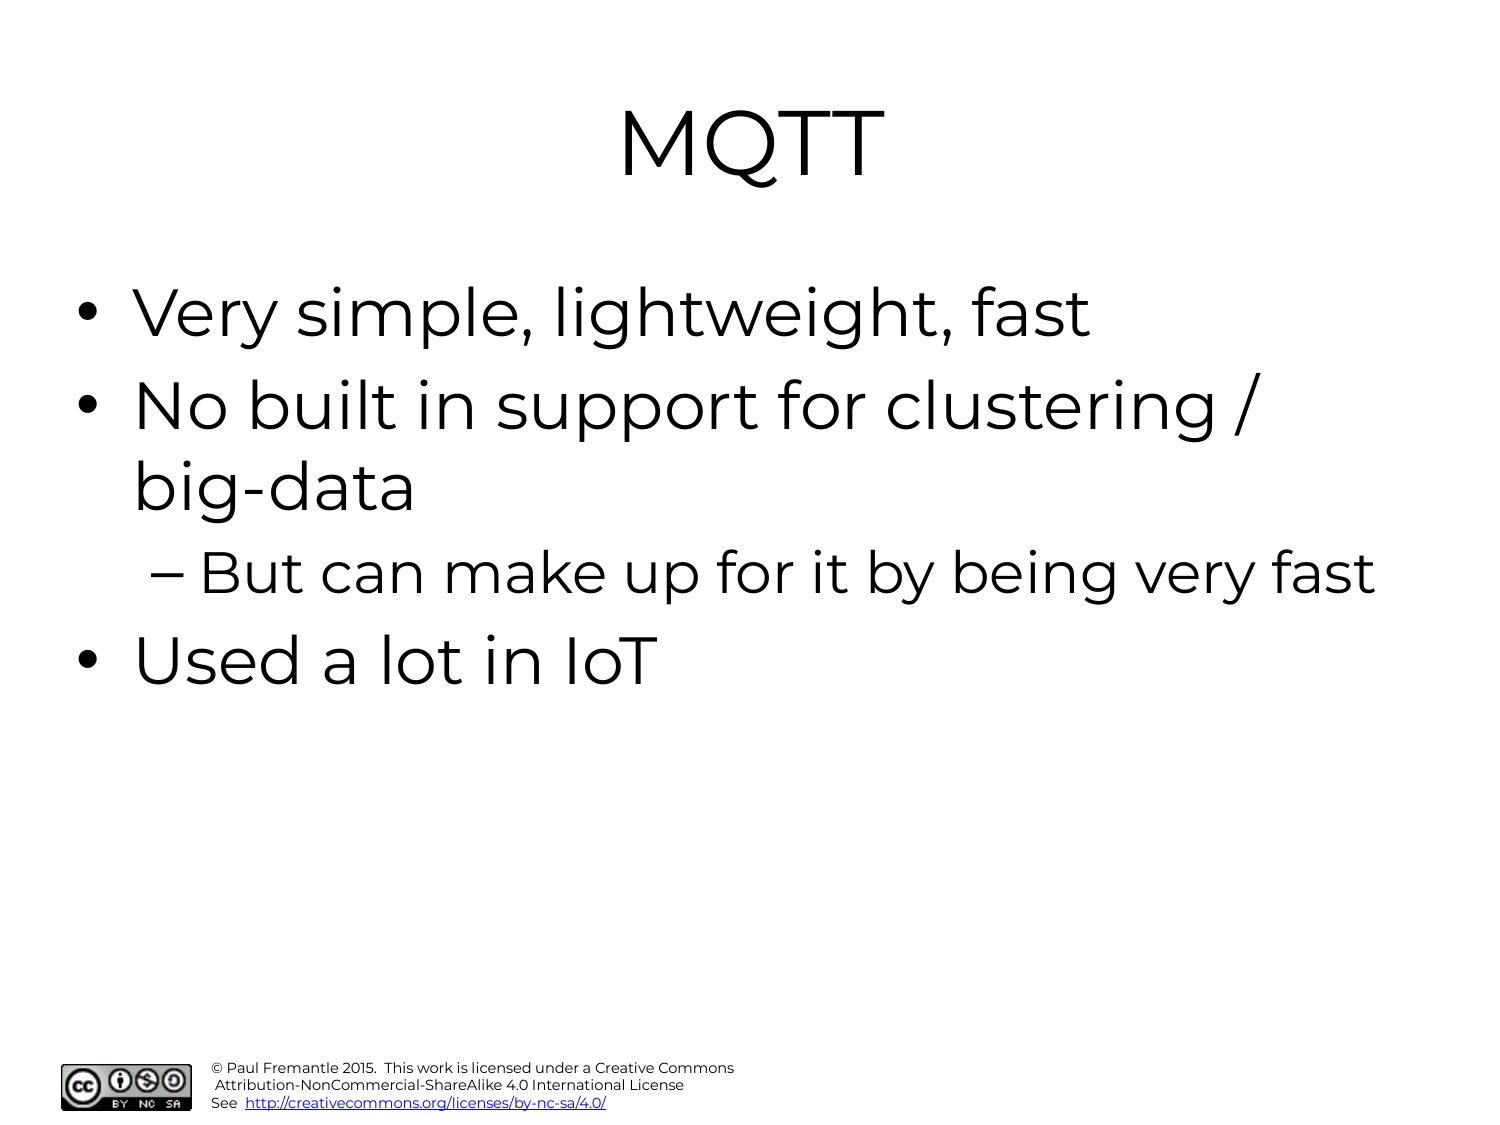

# MQTT
Very simple, lightweight, fast
No built in support for clustering / big-data
But can make up for it by being very fast
Used a lot in IoT